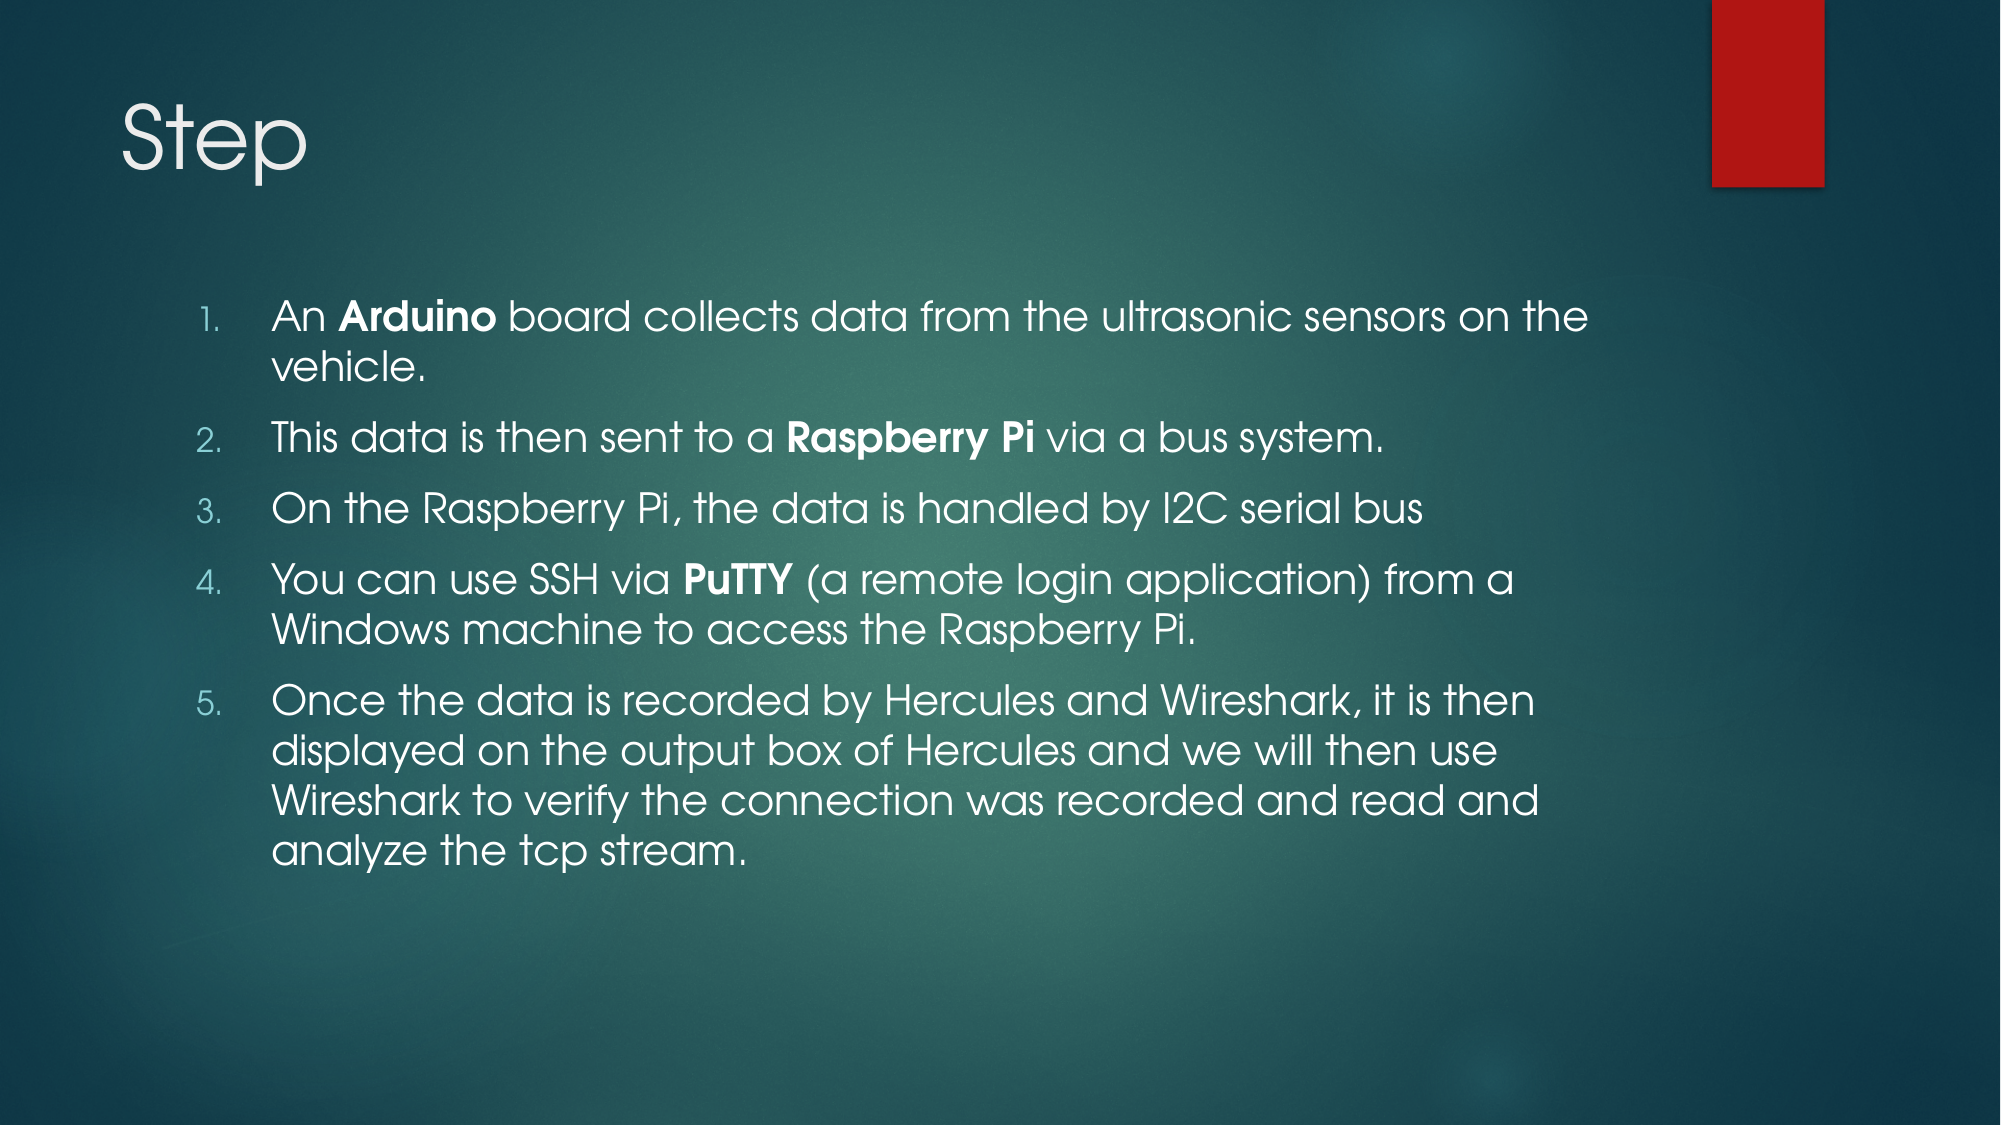

# Step
An Arduino board collects data from the ultrasonic sensors on the vehicle.
This data is then sent to a Raspberry Pi via a bus system.
On the Raspberry Pi, the data is handled by I2C serial bus
You can use SSH via PuTTY (a remote login application) from a Windows machine to access the Raspberry Pi.
Once the data is recorded by Hercules and Wireshark, it is then displayed on the output box of Hercules and we will then use Wireshark to verify the connection was recorded and read and analyze the tcp stream.